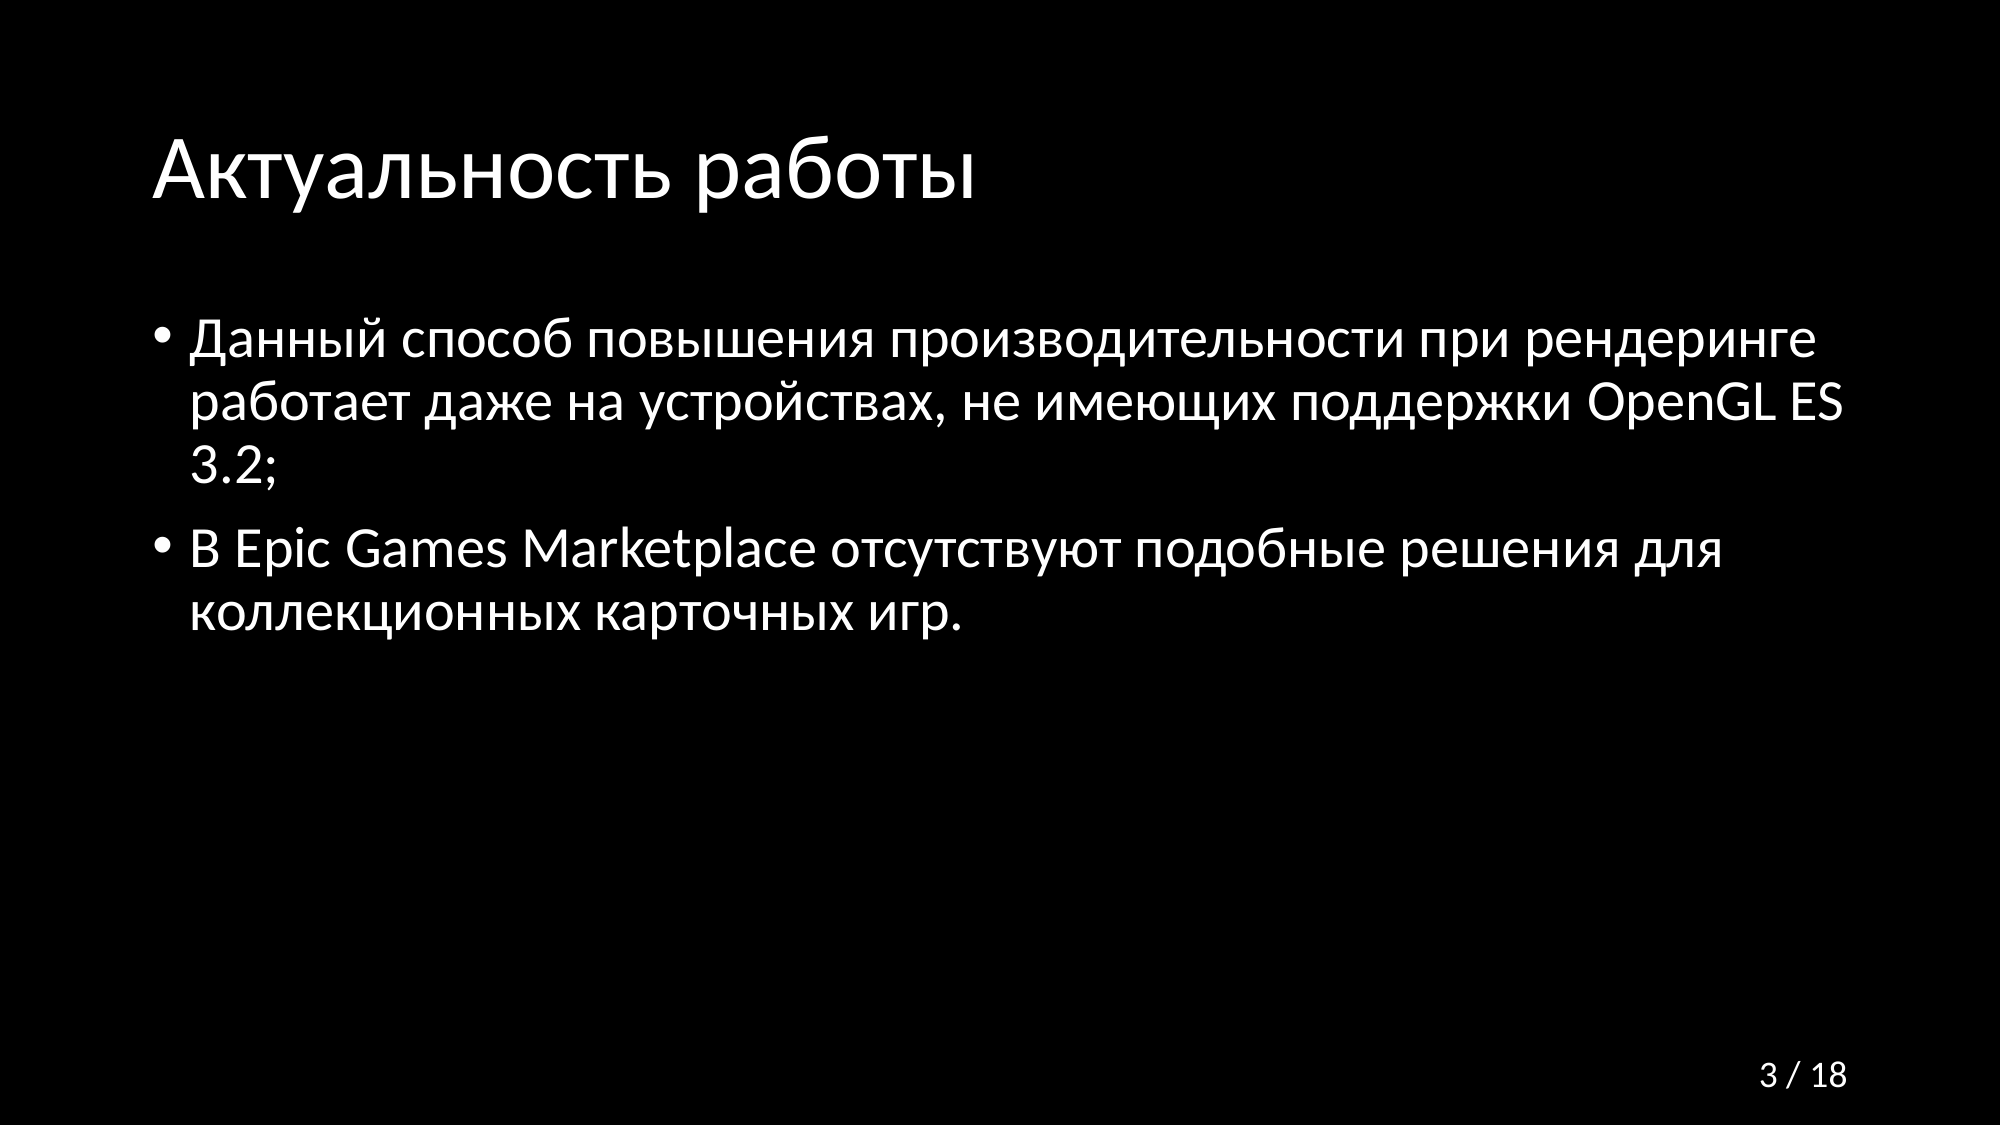

# Актуальность работы
Данный способ повышения производительности при рендеринге работает даже на устройствах, не имеющих поддержки OpenGL ES 3.2;
В Epic Games Marketplace отсутствуют подобные решения для коллекционных карточных игр.
3 / 18